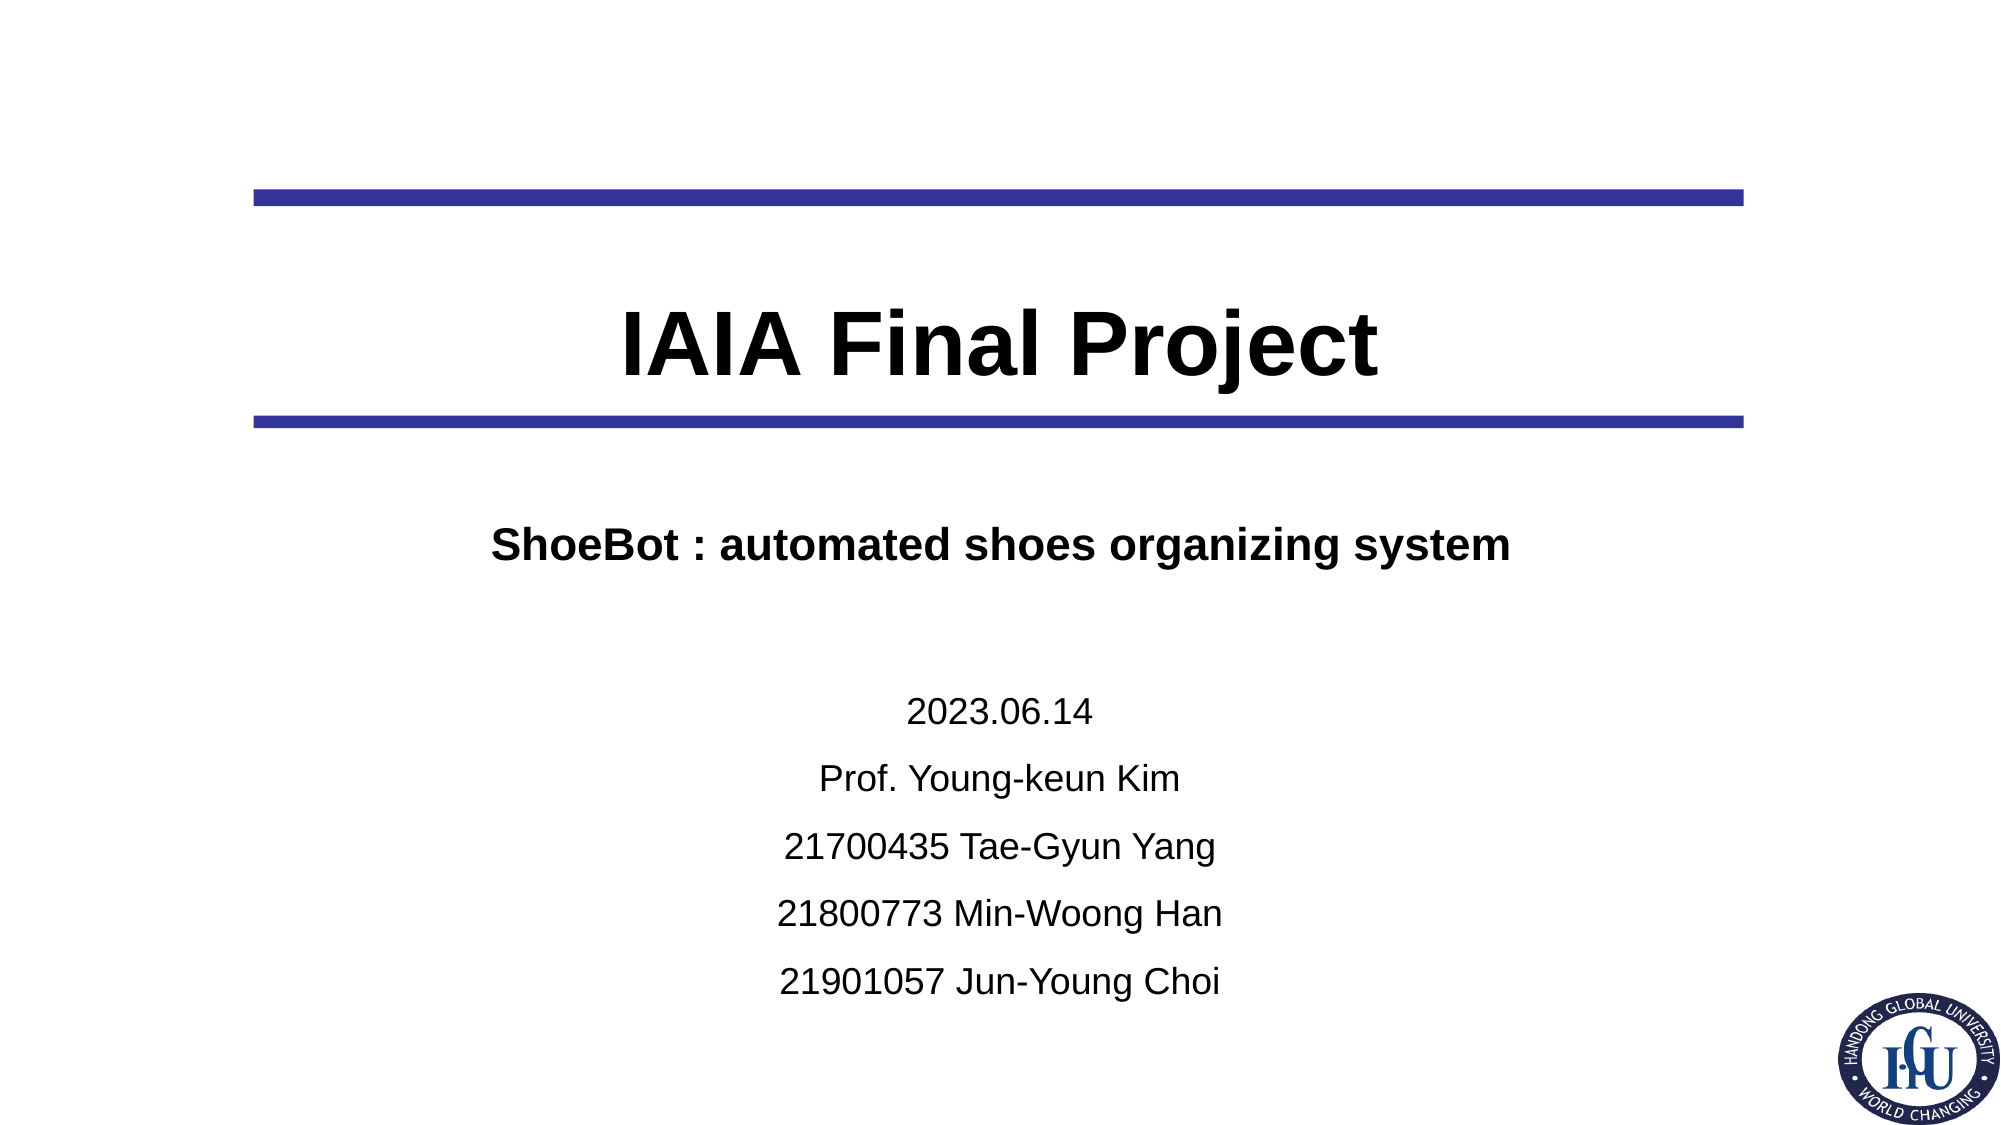

IAIA Final Project
ShoeBot : automated shoes organizing system
2023.06.14
Prof. Young-keun Kim
21700435 Tae-Gyun Yang
21800773 Min-Woong Han
21901057 Jun-Young Choi